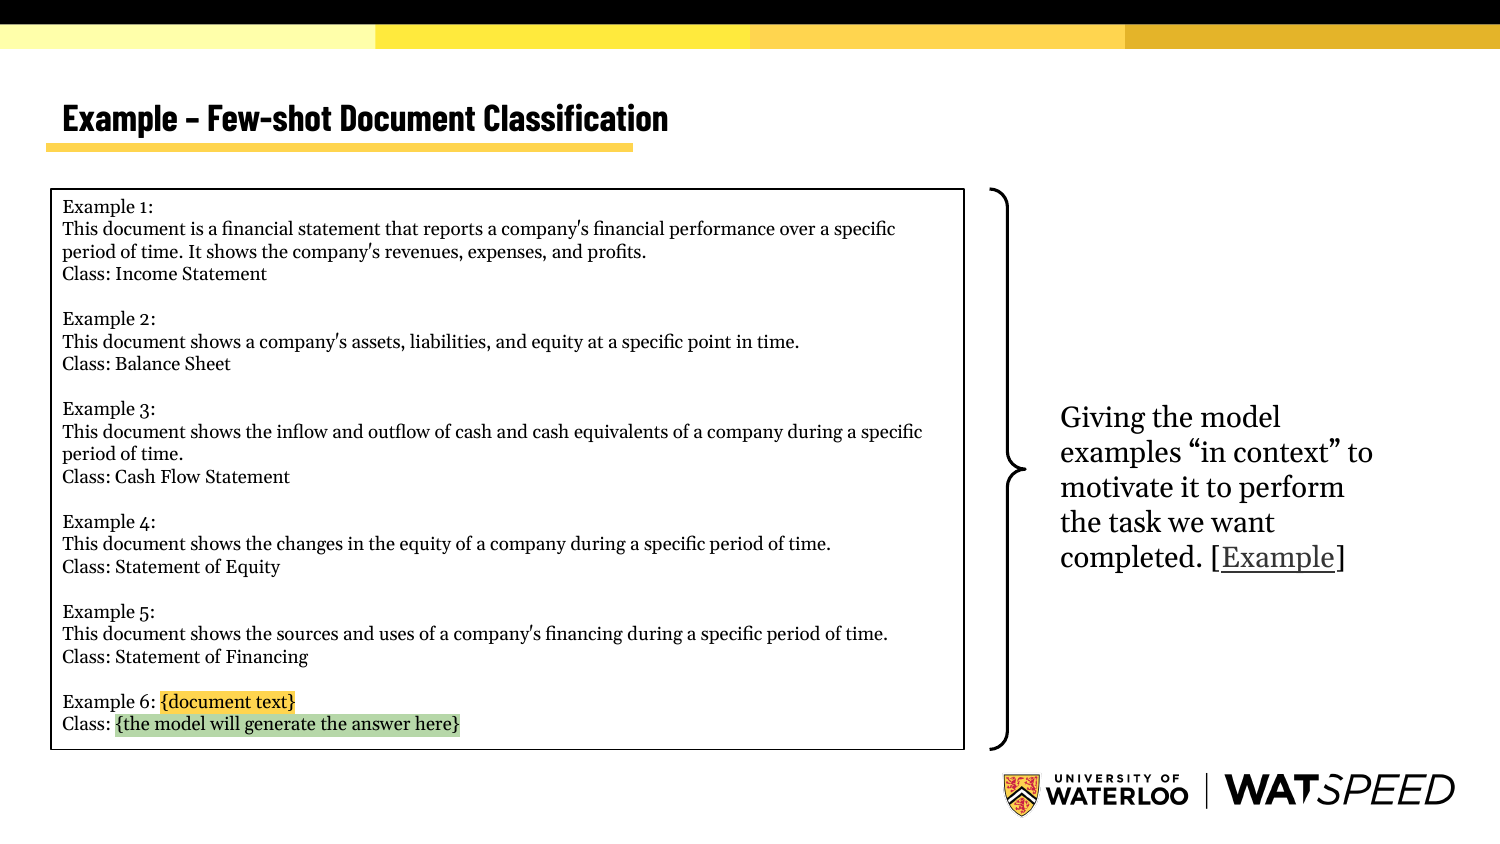

# Example – Few-shot Document Classification
Example 1:
This document is a financial statement that reports a company's financial performance over a specific period of time. It shows the company's revenues, expenses, and profits.
Class: Income Statement

Example 2:
This document shows a company's assets, liabilities, and equity at a specific point in time.
Class: Balance Sheet

Example 3:
This document shows the inflow and outflow of cash and cash equivalents of a company during a specific period of time.
Class: Cash Flow Statement

Example 4:
This document shows the changes in the equity of a company during a specific period of time.
Class: Statement of Equity

Example 5:
This document shows the sources and uses of a company's financing during a specific period of time.
Class: Statement of Financing

Example 6: {document text}
Class: {the model will generate the answer here}

Giving the model examples “in context” to motivate it to perform the task we want completed. [Example]